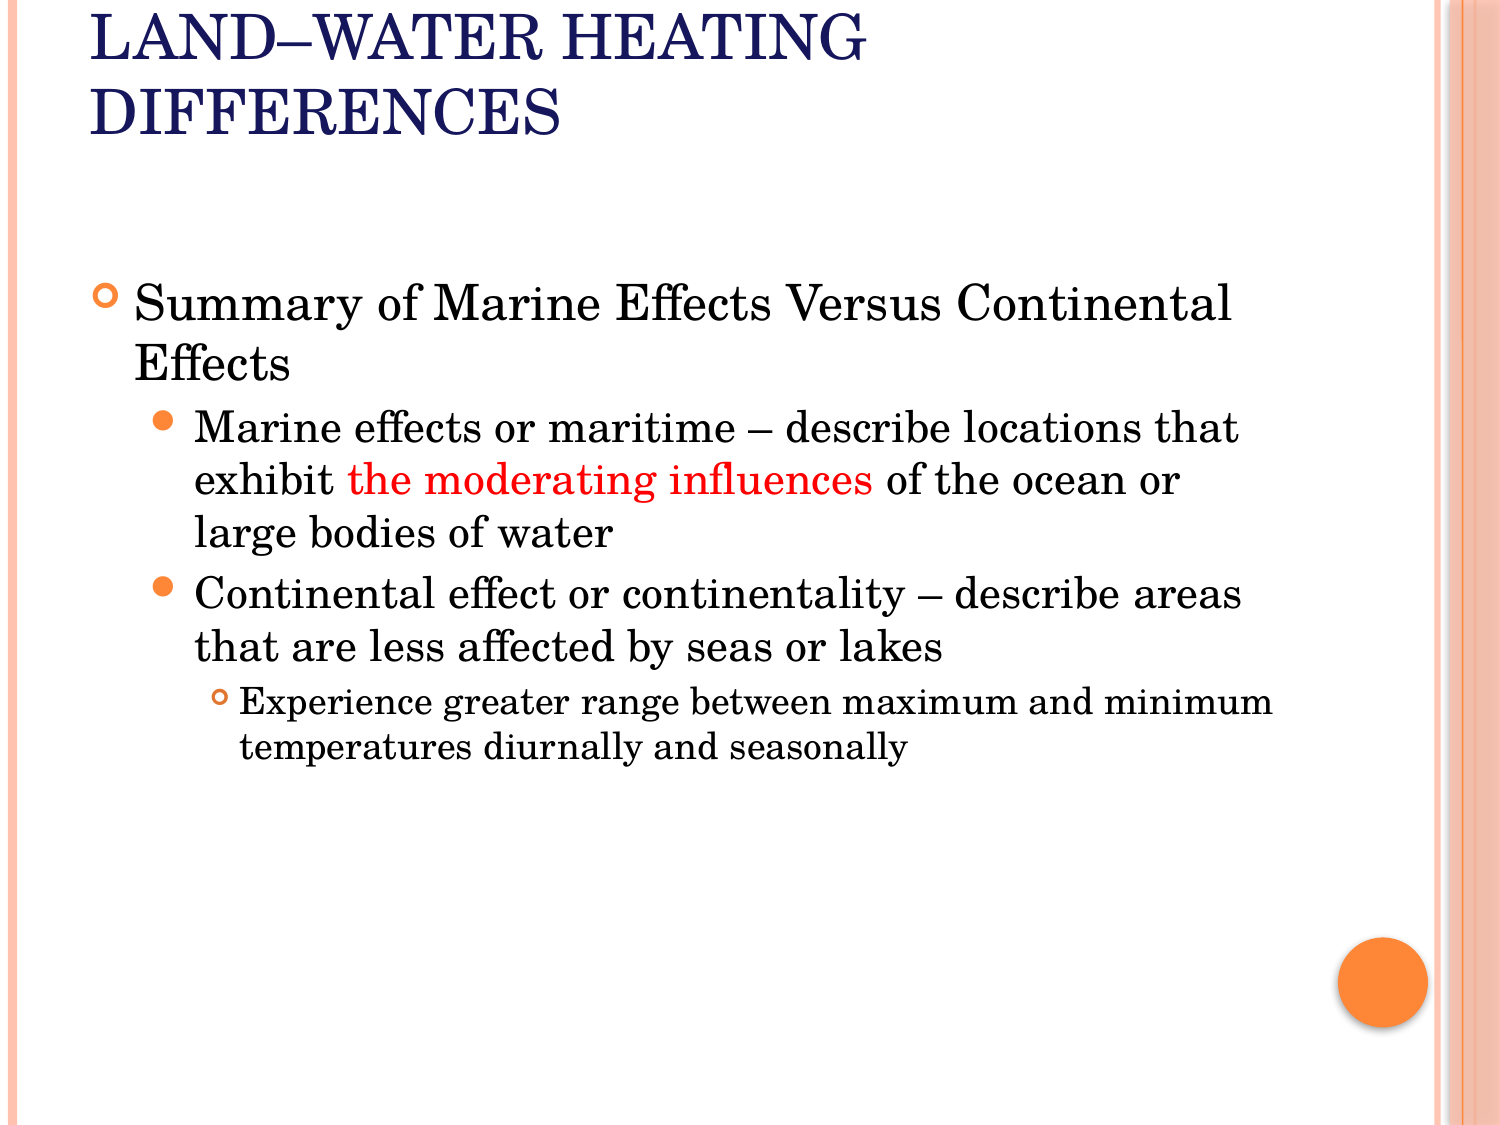

# Land–Water Heating Differences
Summary of Marine Effects Versus Continental Effects
Marine effects or maritime – describe locations that exhibit the moderating influences of the ocean or large bodies of water
Continental effect or continentality – describe areas that are less affected by seas or lakes
Experience greater range between maximum and minimum temperatures diurnally and seasonally